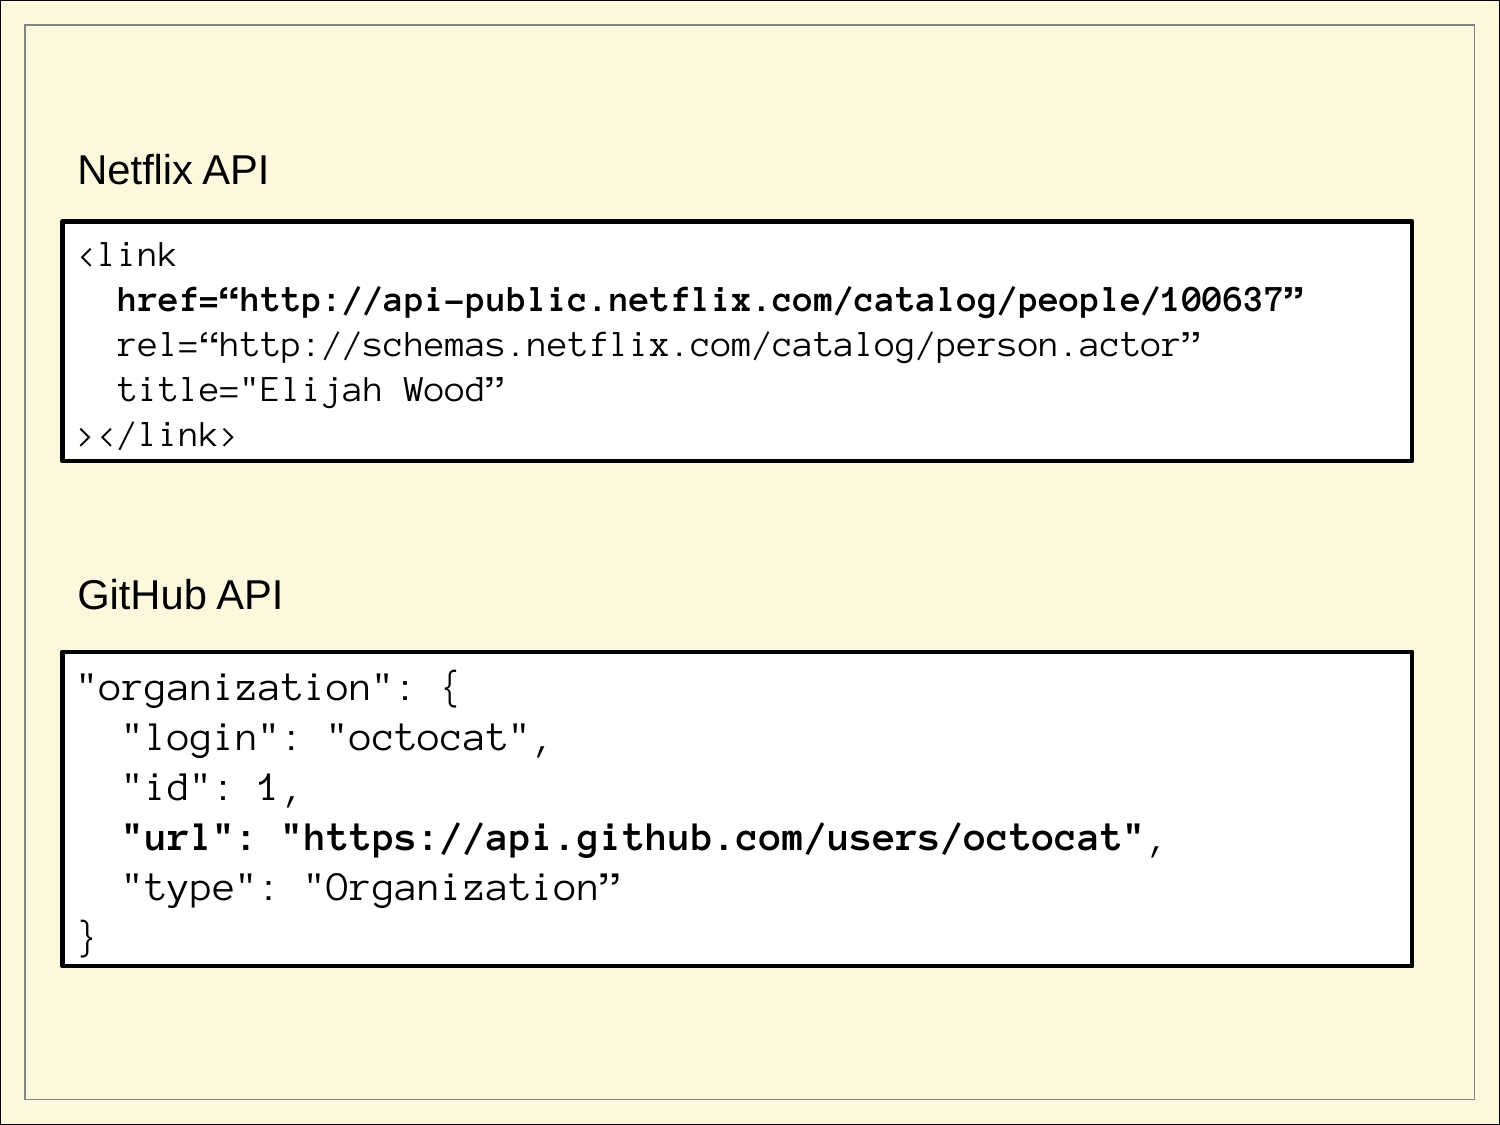

Linking Examples
Netflix API
<link
  href=“http://api-public.netflix.com/catalog/people/100637”
  rel=“http://schemas.netflix.com/catalog/person.actor”
  title="Elijah Wood”
></link>
GitHub API
"organization": {
  "login": "octocat",
  "id": 1,
  "url": "https://api.github.com/users/octocat",
  "type": "Organization”
}